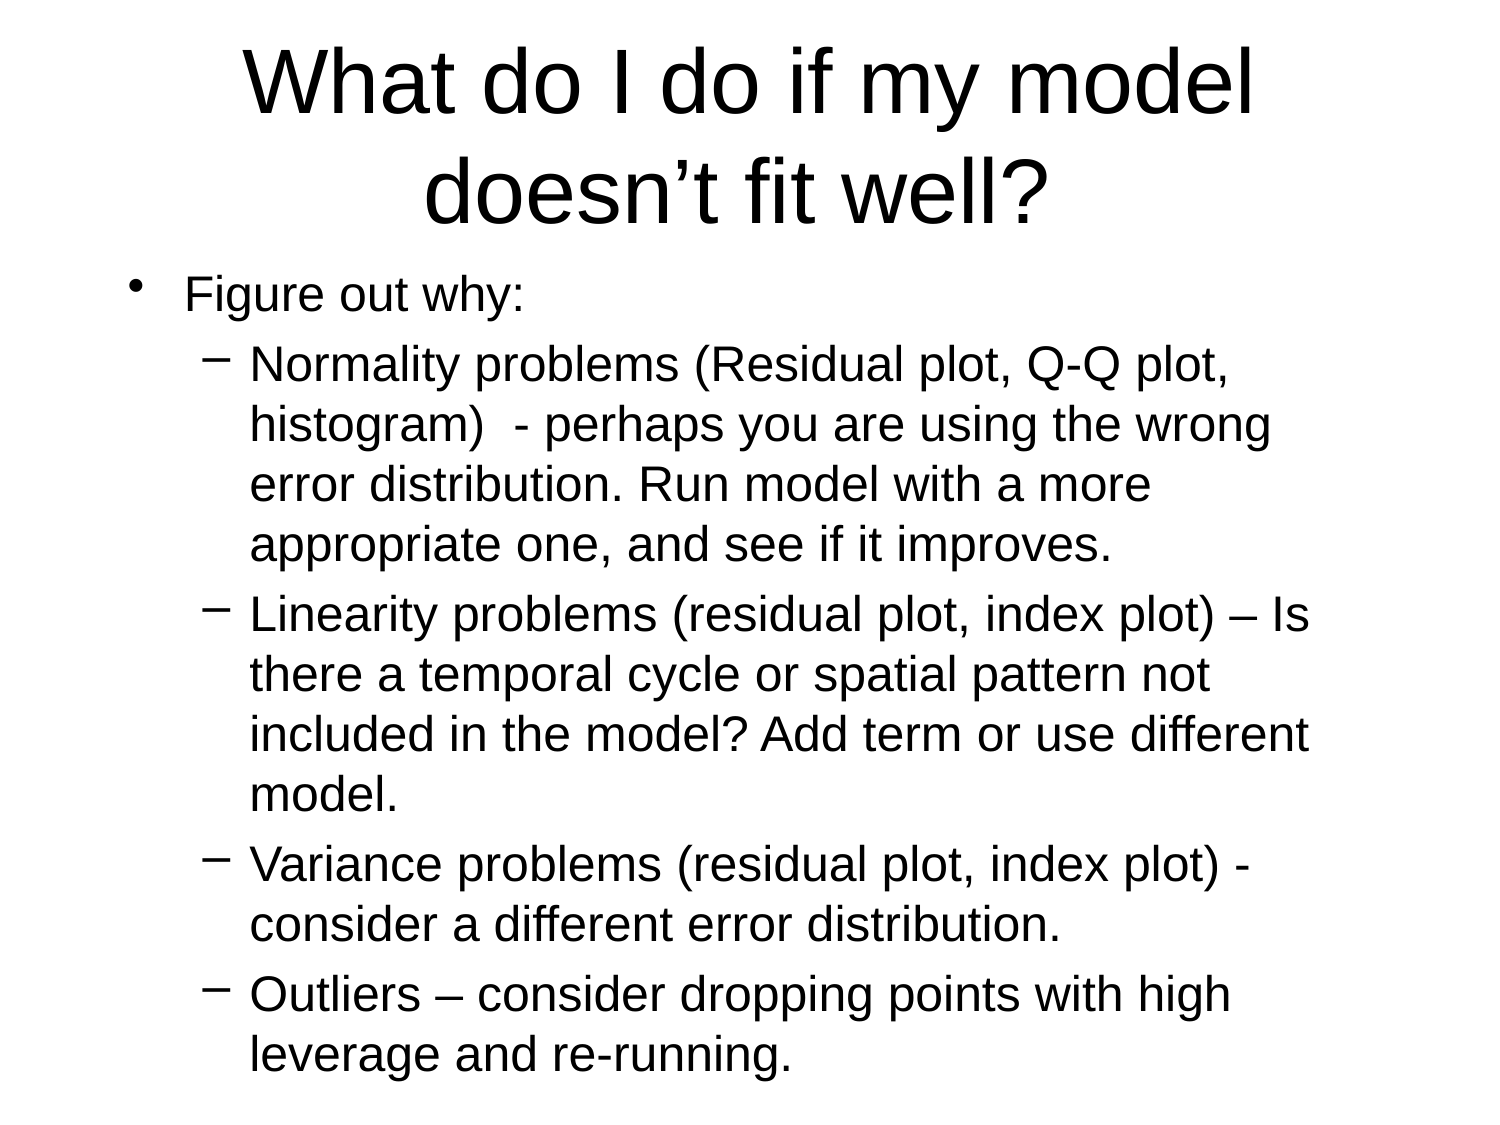

# What do I do if my model doesn’t fit well?
Figure out why:
Normality problems (Residual plot, Q-Q plot, histogram)  - perhaps you are using the wrong error distribution. Run model with a more appropriate one, and see if it improves.
Linearity problems (residual plot, index plot) – Is there a temporal cycle or spatial pattern not included in the model? Add term or use different model.
Variance problems (residual plot, index plot) - consider a different error distribution.
Outliers – consider dropping points with high leverage and re-running.